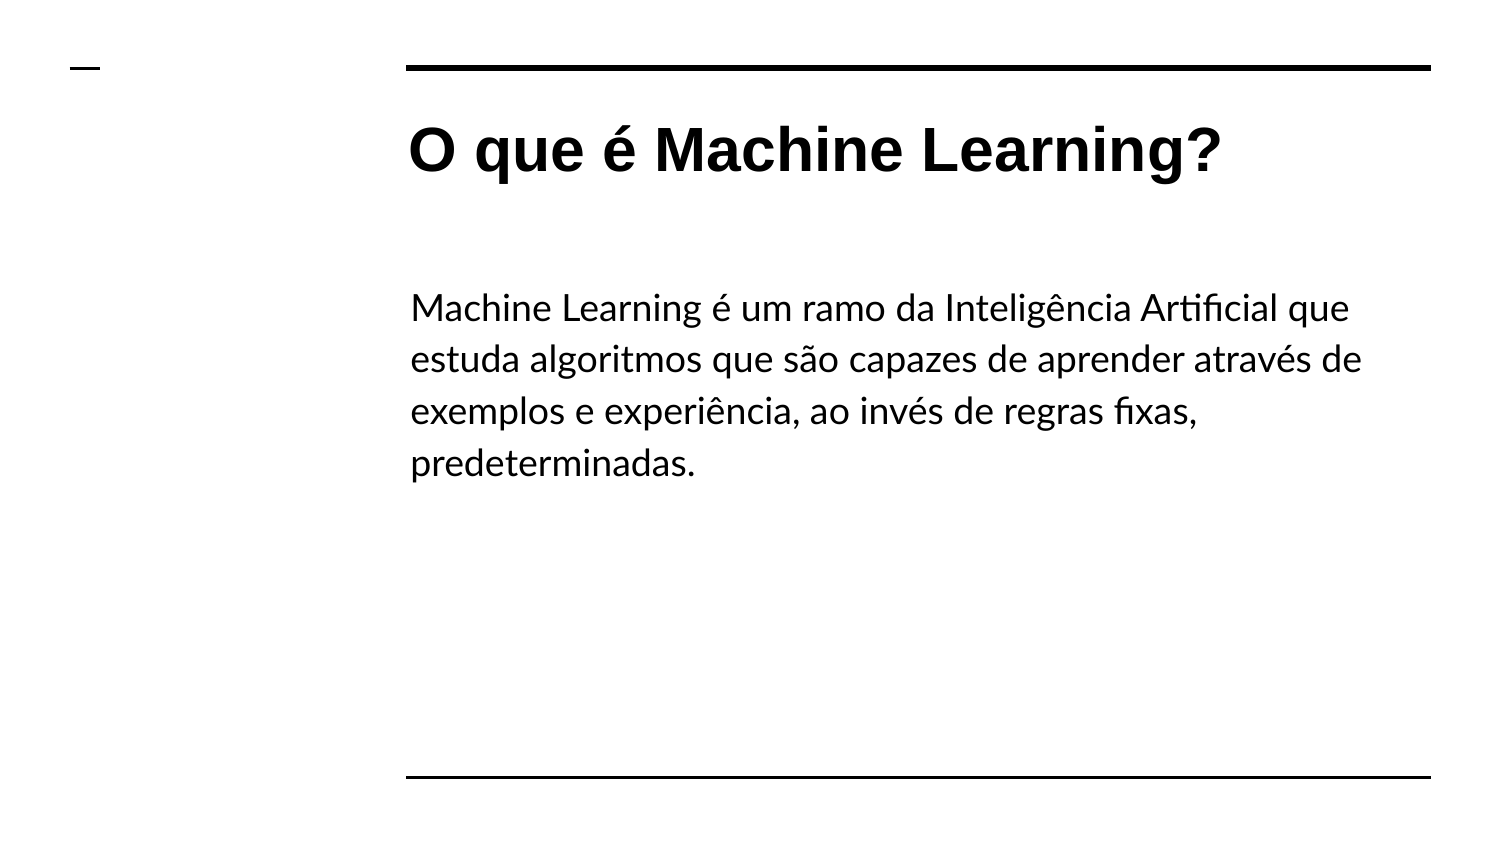

# O que é Machine Learning?
Machine Learning é um ramo da Inteligência Artificial que estuda algoritmos que são capazes de aprender através de exemplos e experiência, ao invés de regras fixas, predeterminadas.